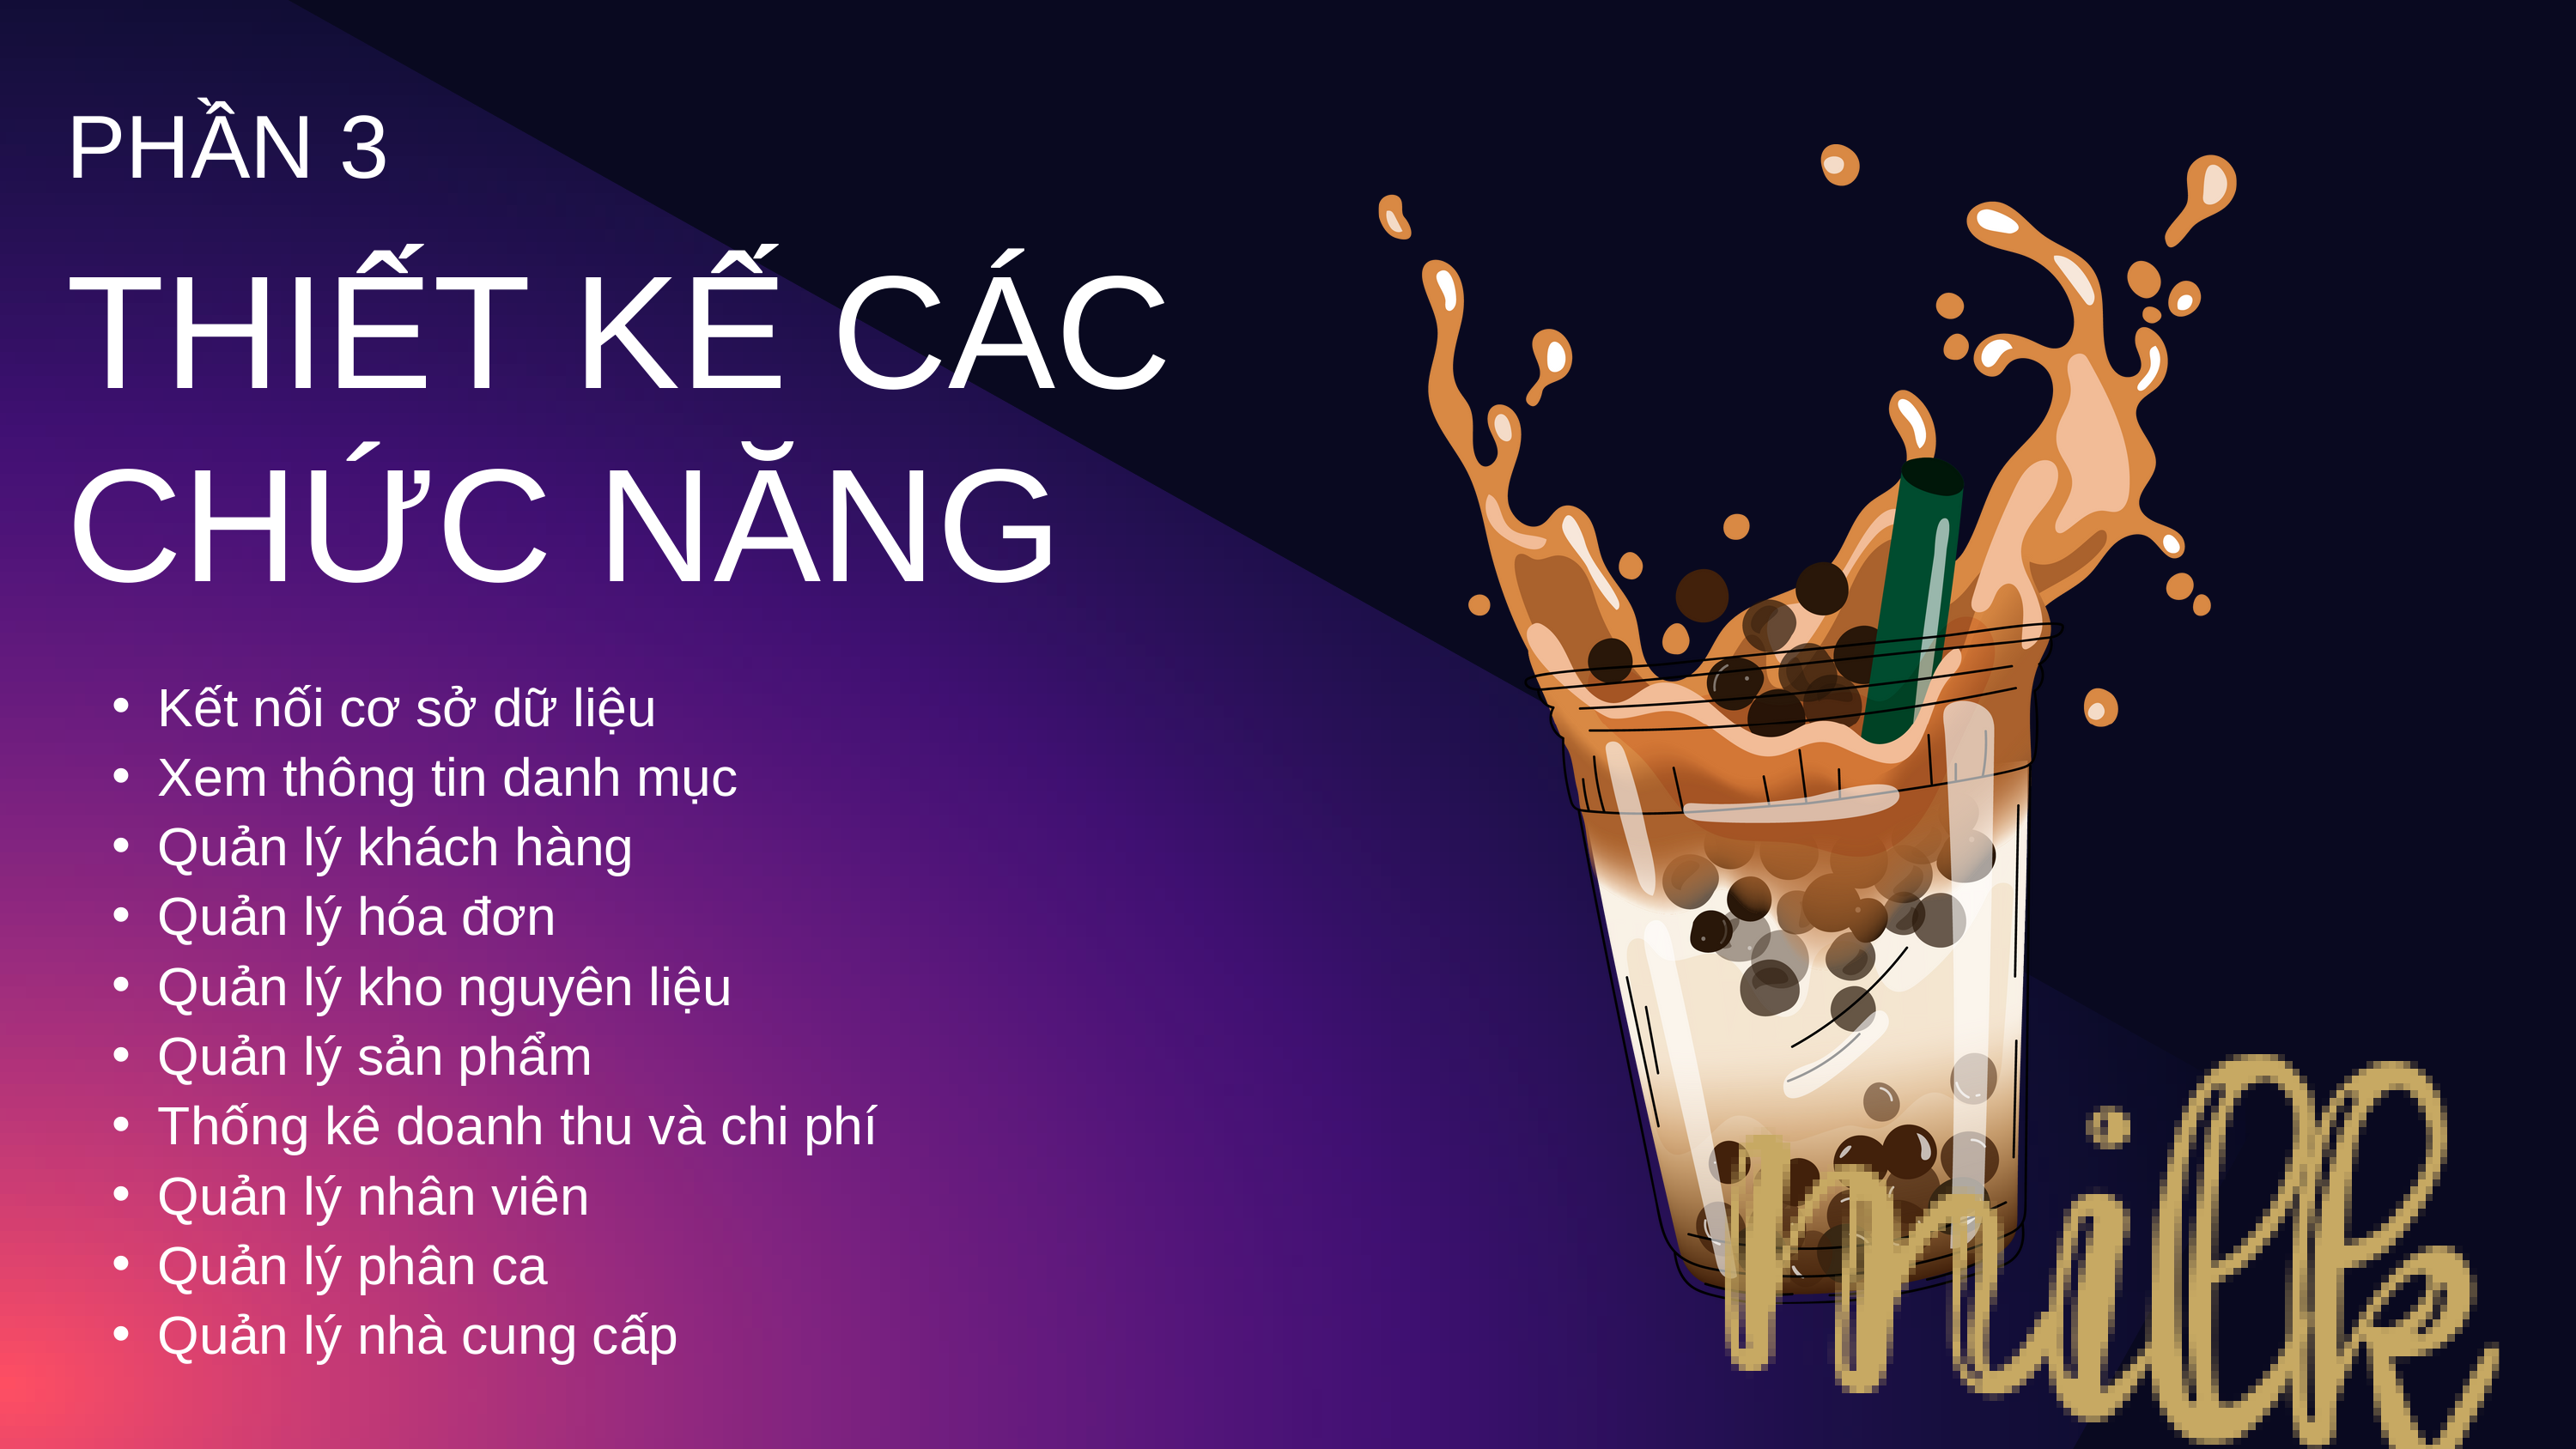

PHẦN 3
THIẾT KẾ CÁC CHỨC NĂNG
Kết nối cơ sở dữ liệu
Xem thông tin danh mục
Quản lý khách hàng
Quản lý hóa đơn
Quản lý kho nguyên liệu
Quản lý sản phẩm
Thống kê doanh thu và chi phí
Quản lý nhân viên
Quản lý phân ca
Quản lý nhà cung cấp